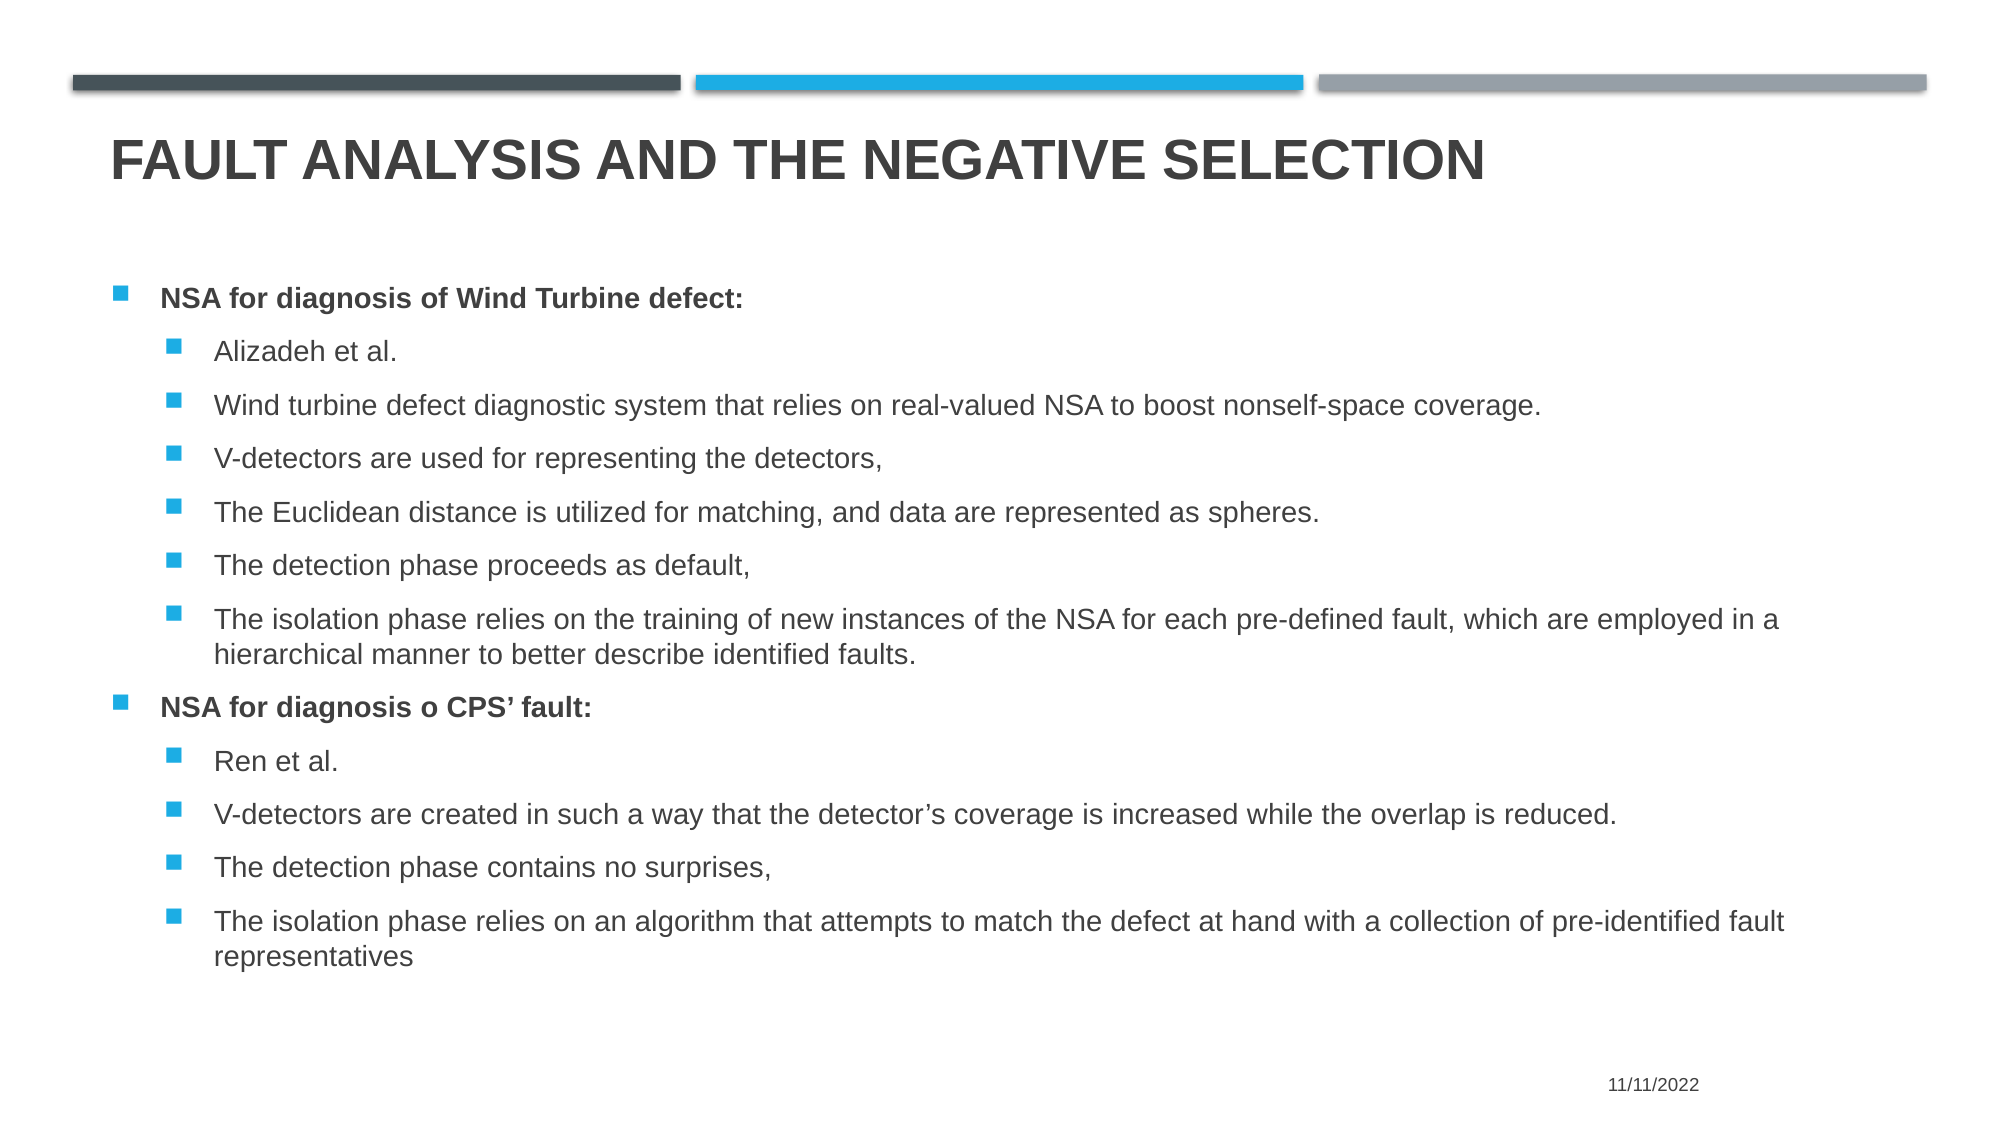

Fault Analysis and the Negative Selection
NSA for diagnosis of Wind Turbine defect:
Alizadeh et al.
Wind turbine defect diagnostic system that relies on real-valued NSA to boost nonself-space coverage.
V-detectors are used for representing the detectors,
The Euclidean distance is utilized for matching, and data are represented as spheres.
The detection phase proceeds as default,
The isolation phase relies on the training of new instances of the NSA for each pre-defined fault, which are employed in a hierarchical manner to better describe identified faults.
NSA for diagnosis o CPS’ fault:
Ren et al.
V-detectors are created in such a way that the detector’s coverage is increased while the overlap is reduced.
The detection phase contains no surprises,
The isolation phase relies on an algorithm that attempts to match the defect at hand with a collection of pre-identified fault representatives
11/11/2022